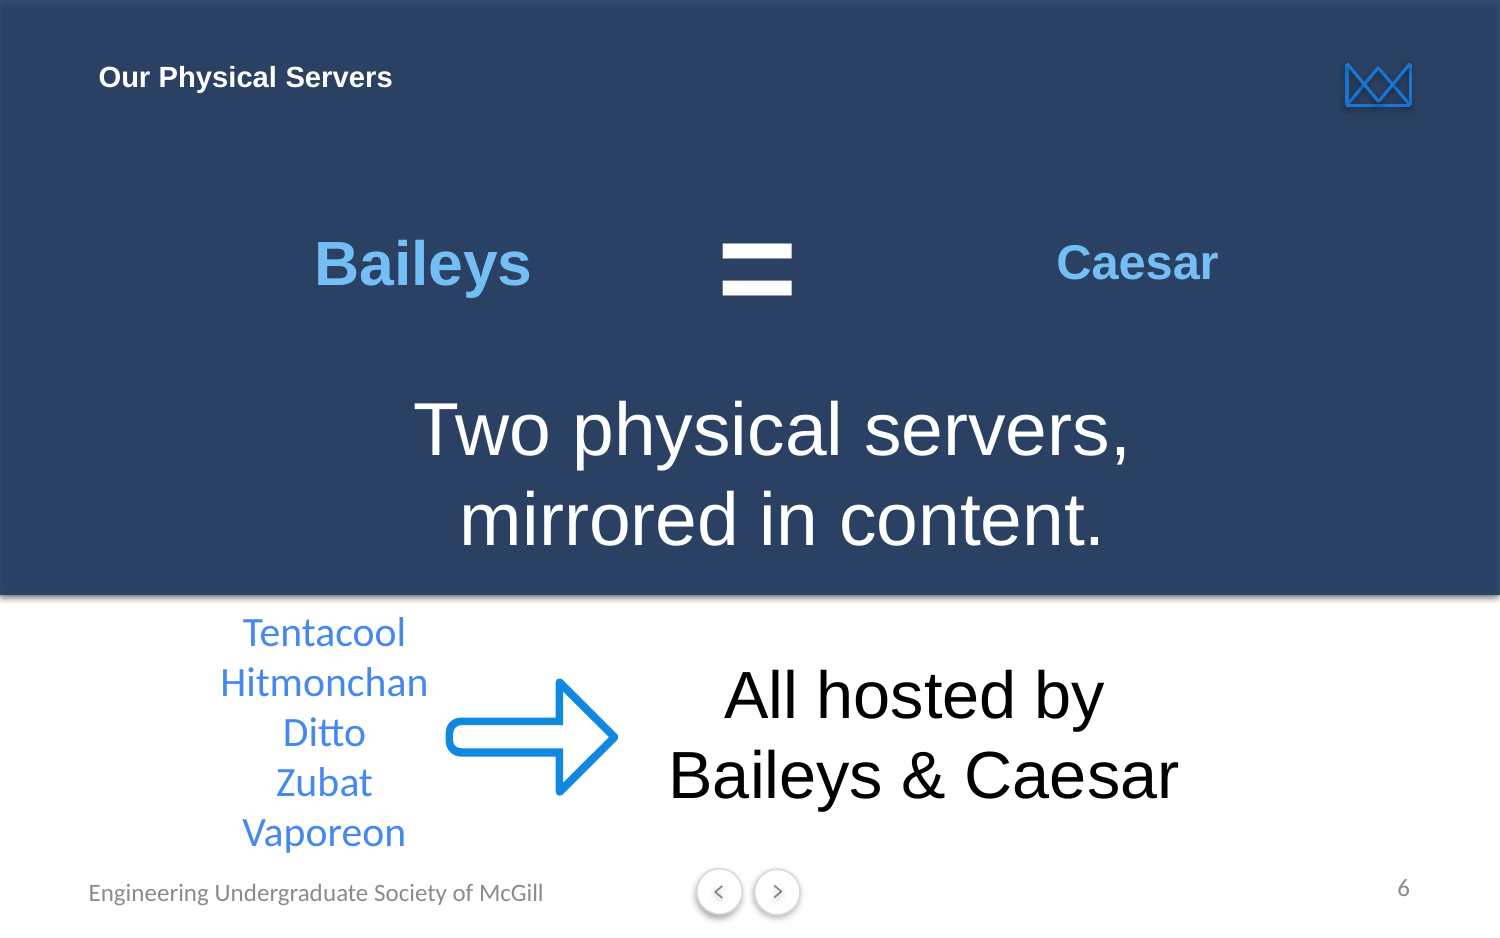

Our Physical Servers
=
Baileys
Caesar
Two physical servers,
mirrored in content.
Tentacool
Hitmonchan
Ditto
Zubat
Vaporeon

All hosted by
Baileys & Caesar

6